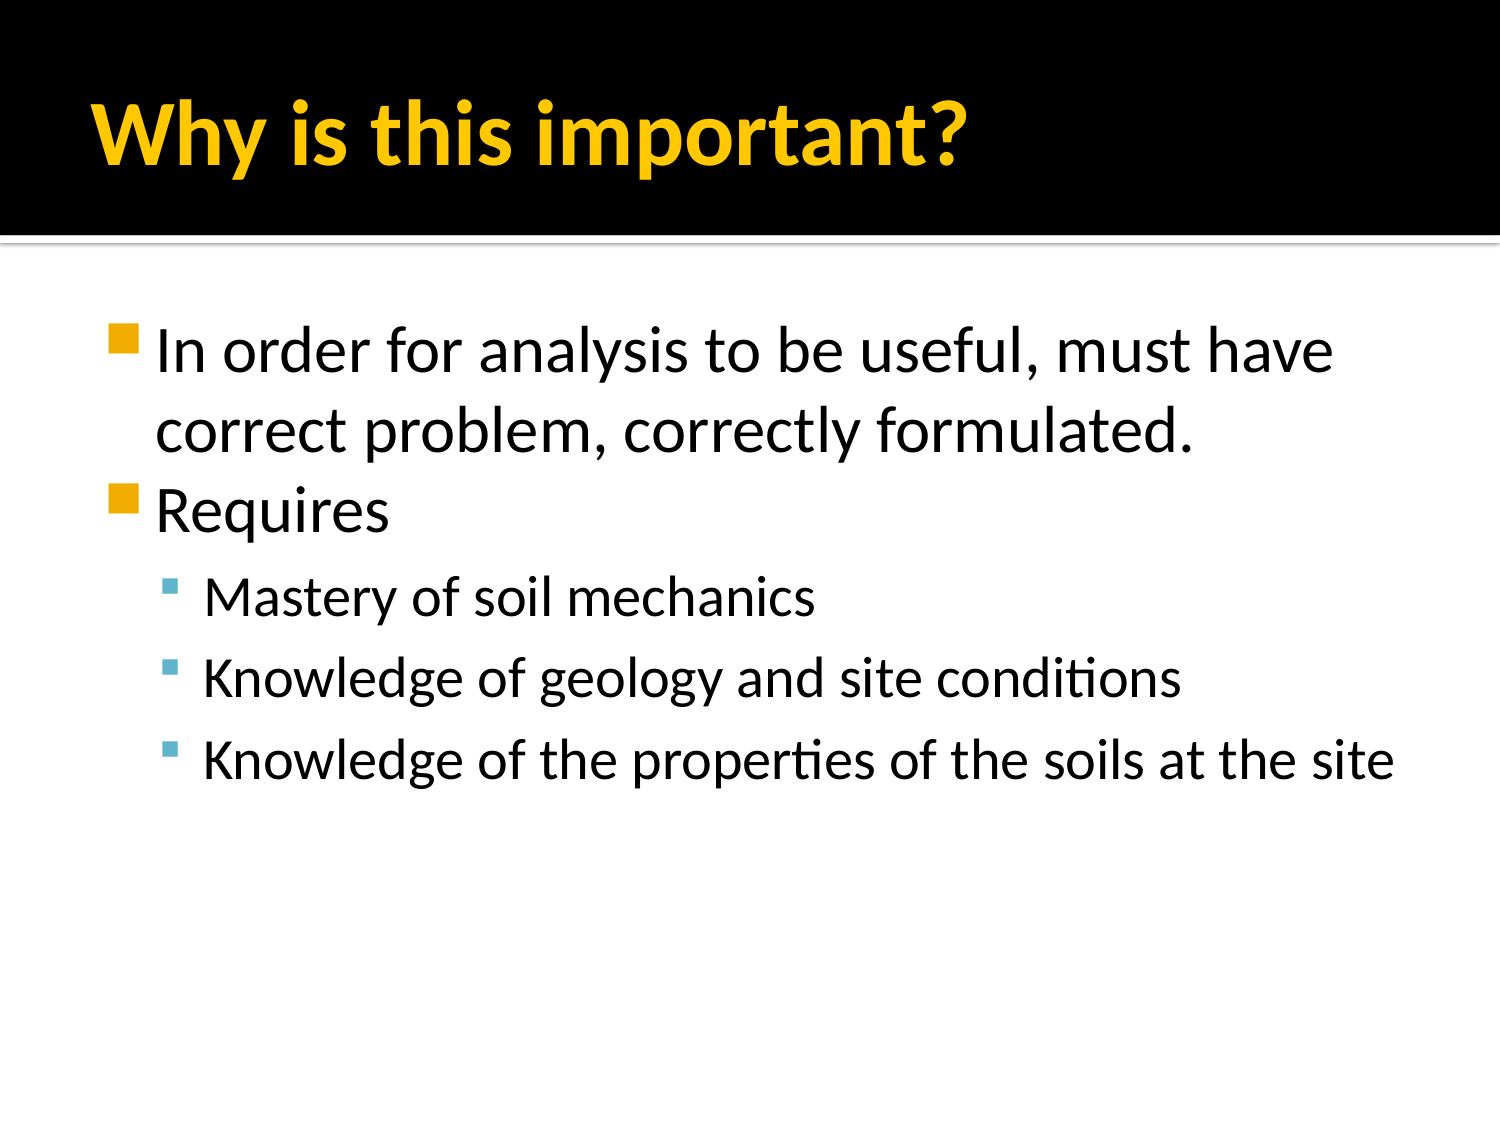

# Why is this important?
In order for analysis to be useful, must have correct problem, correctly formulated.
Requires
Mastery of soil mechanics
Knowledge of geology and site conditions
Knowledge of the properties of the soils at the site